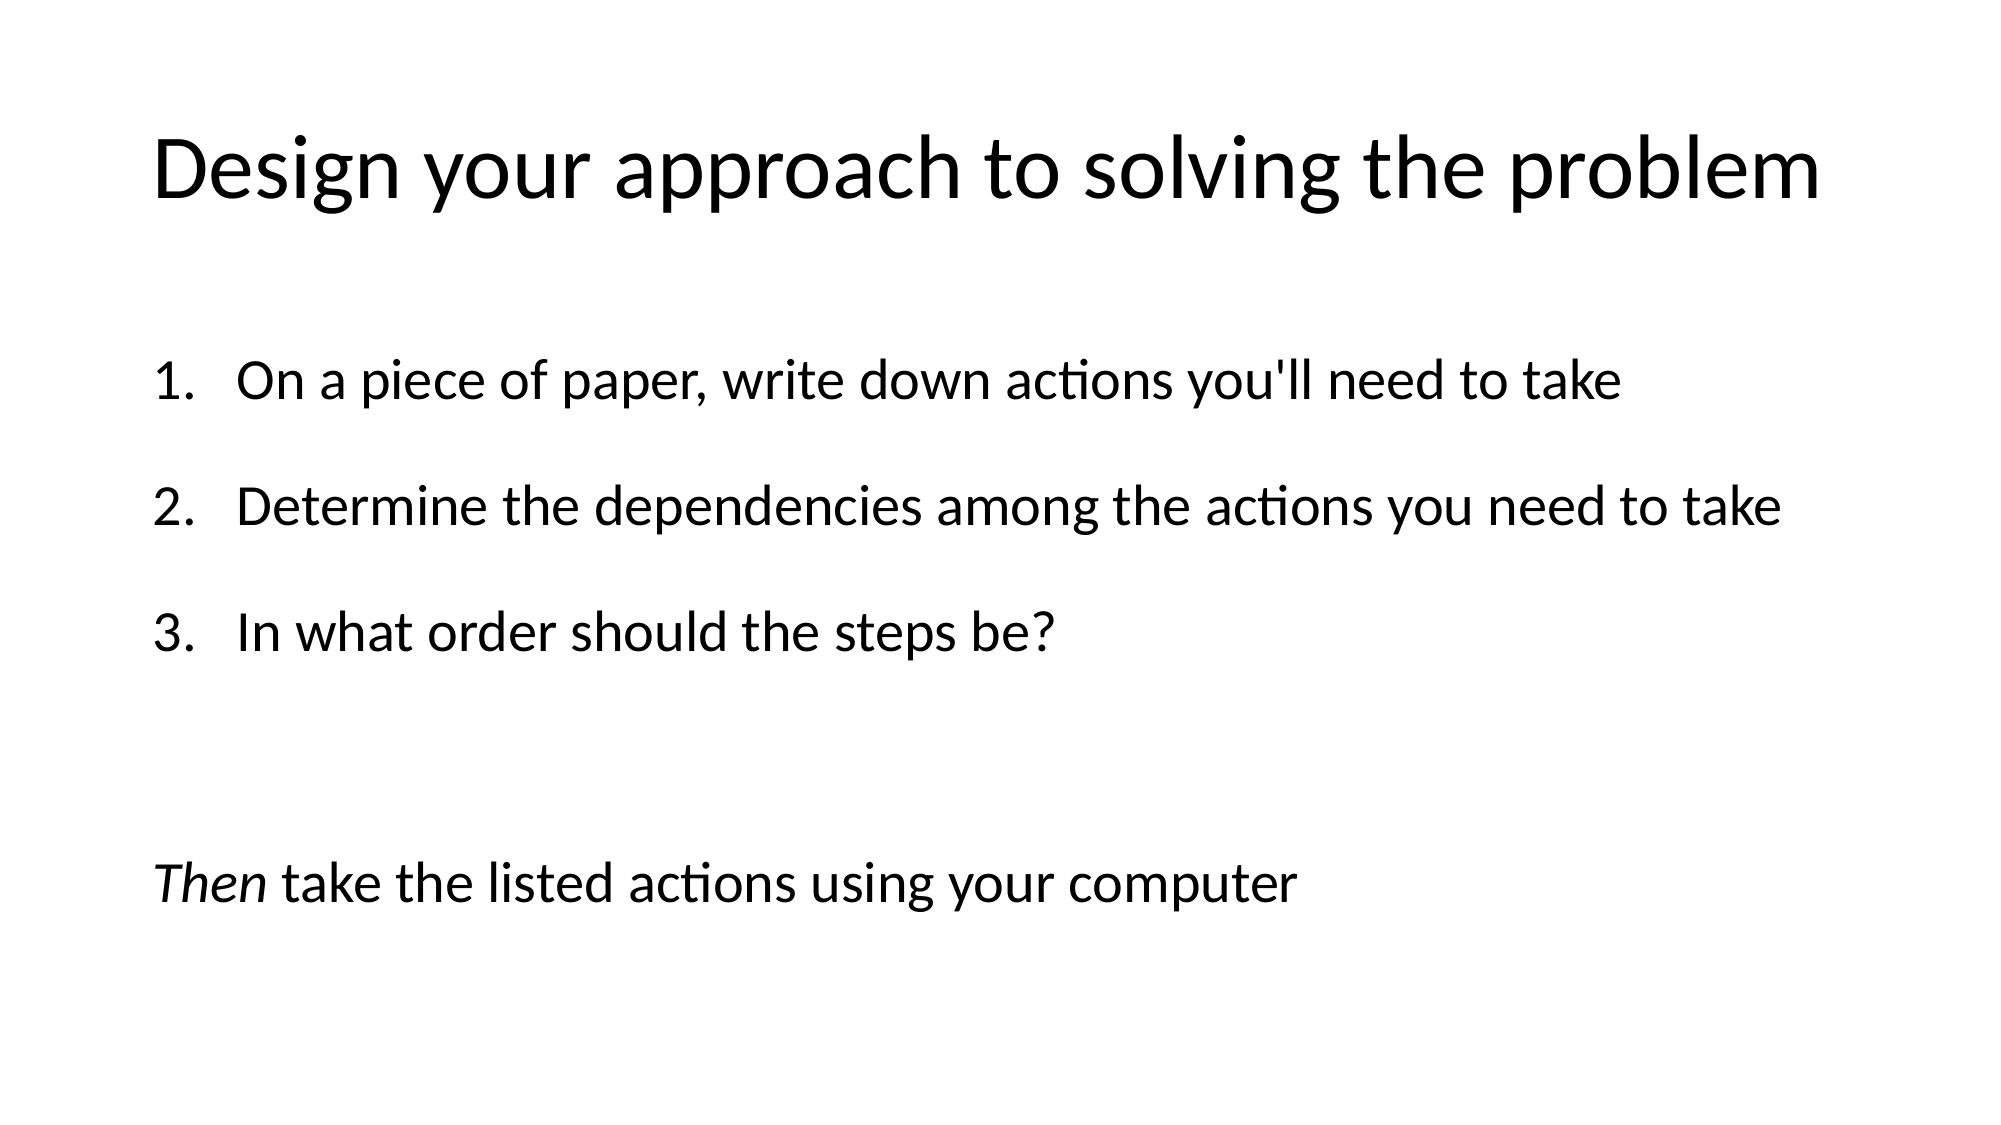

# Design your approach to solving the problem
On a piece of paper, write down actions you'll need to take
Determine the dependencies among the actions you need to take
In what order should the steps be?

Then take the listed actions using your computer